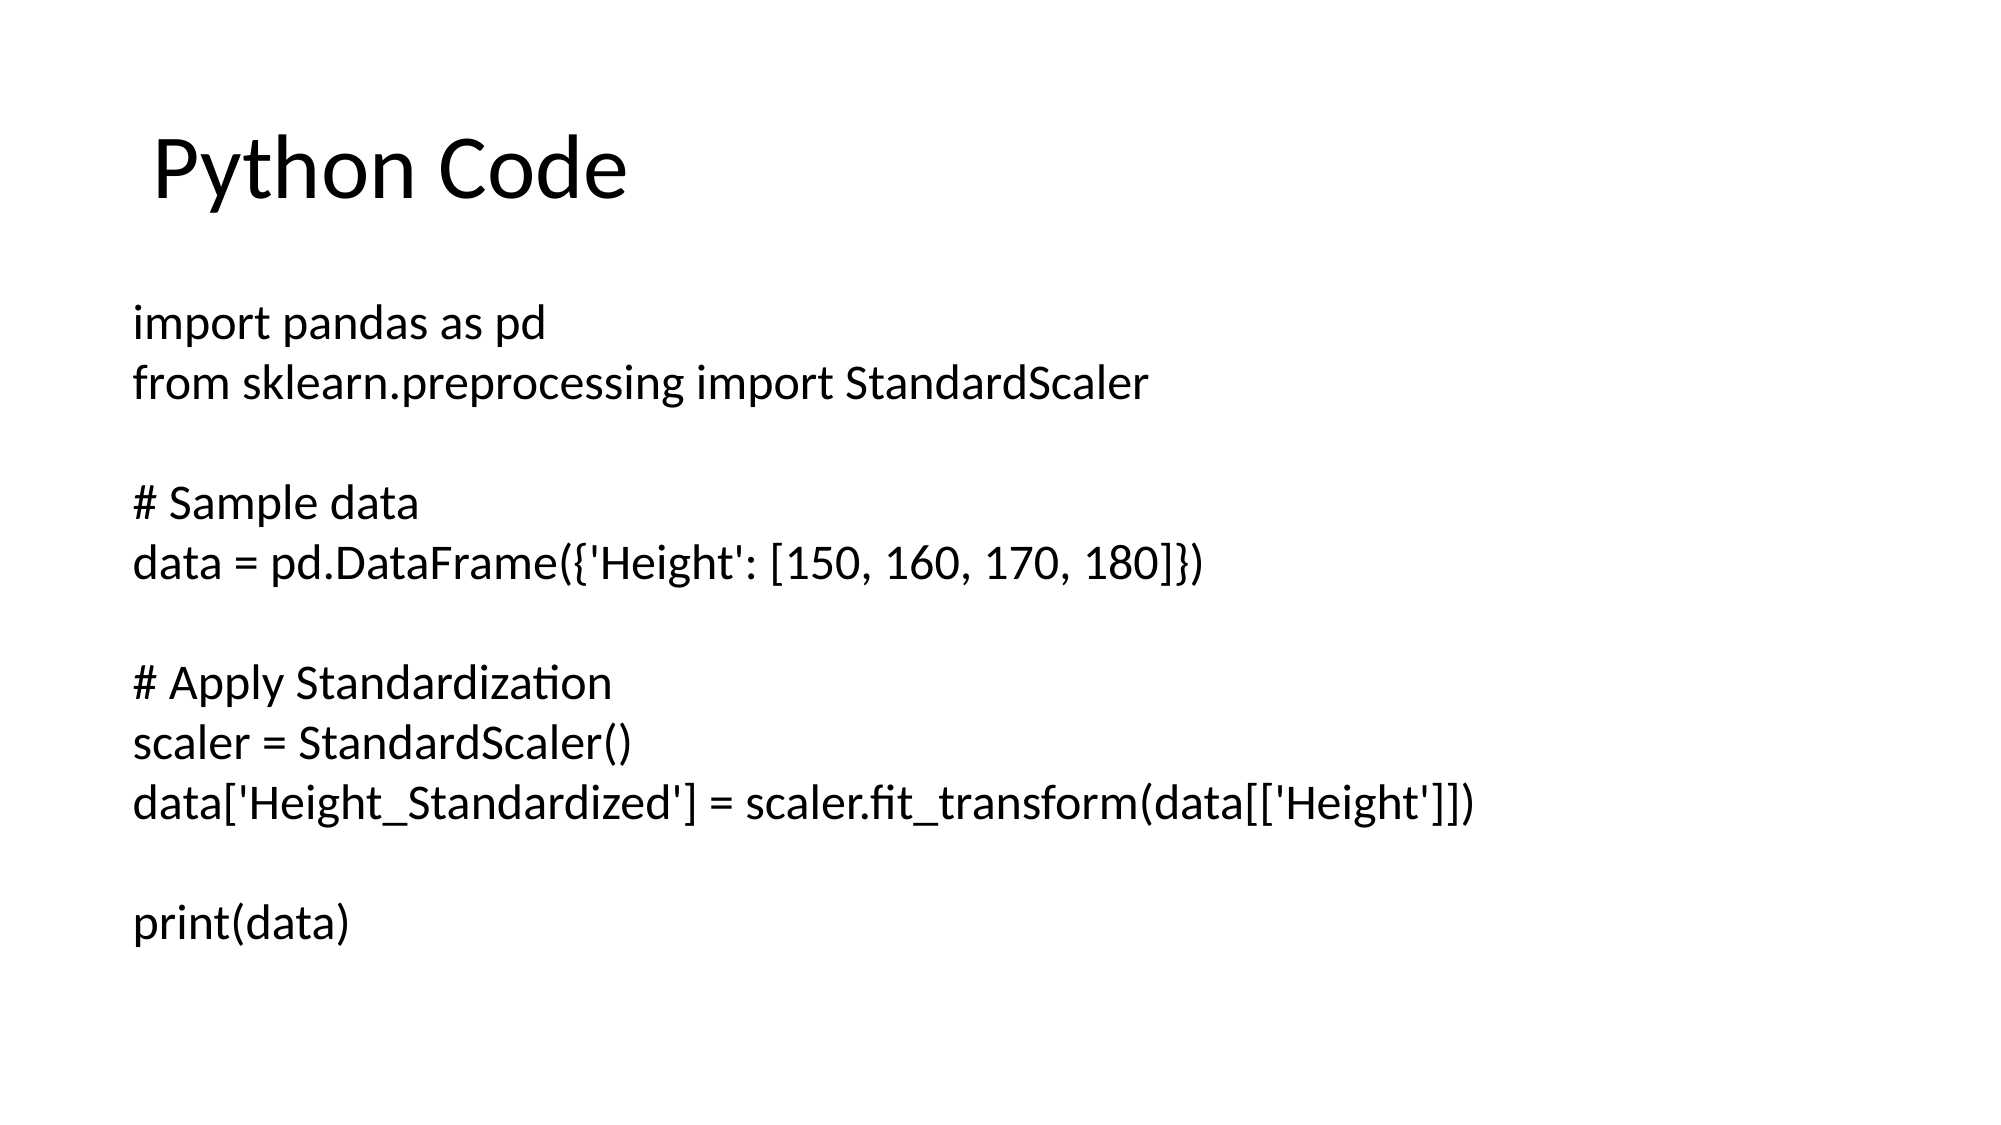

# Python Code
import pandas as pd
from sklearn.preprocessing import StandardScaler

# Sample data
data = pd.DataFrame({'Height': [150, 160, 170, 180]})

# Apply Standardization
scaler = StandardScaler()
data['Height_Standardized'] = scaler.fit_transform(data[['Height']])

print(data)